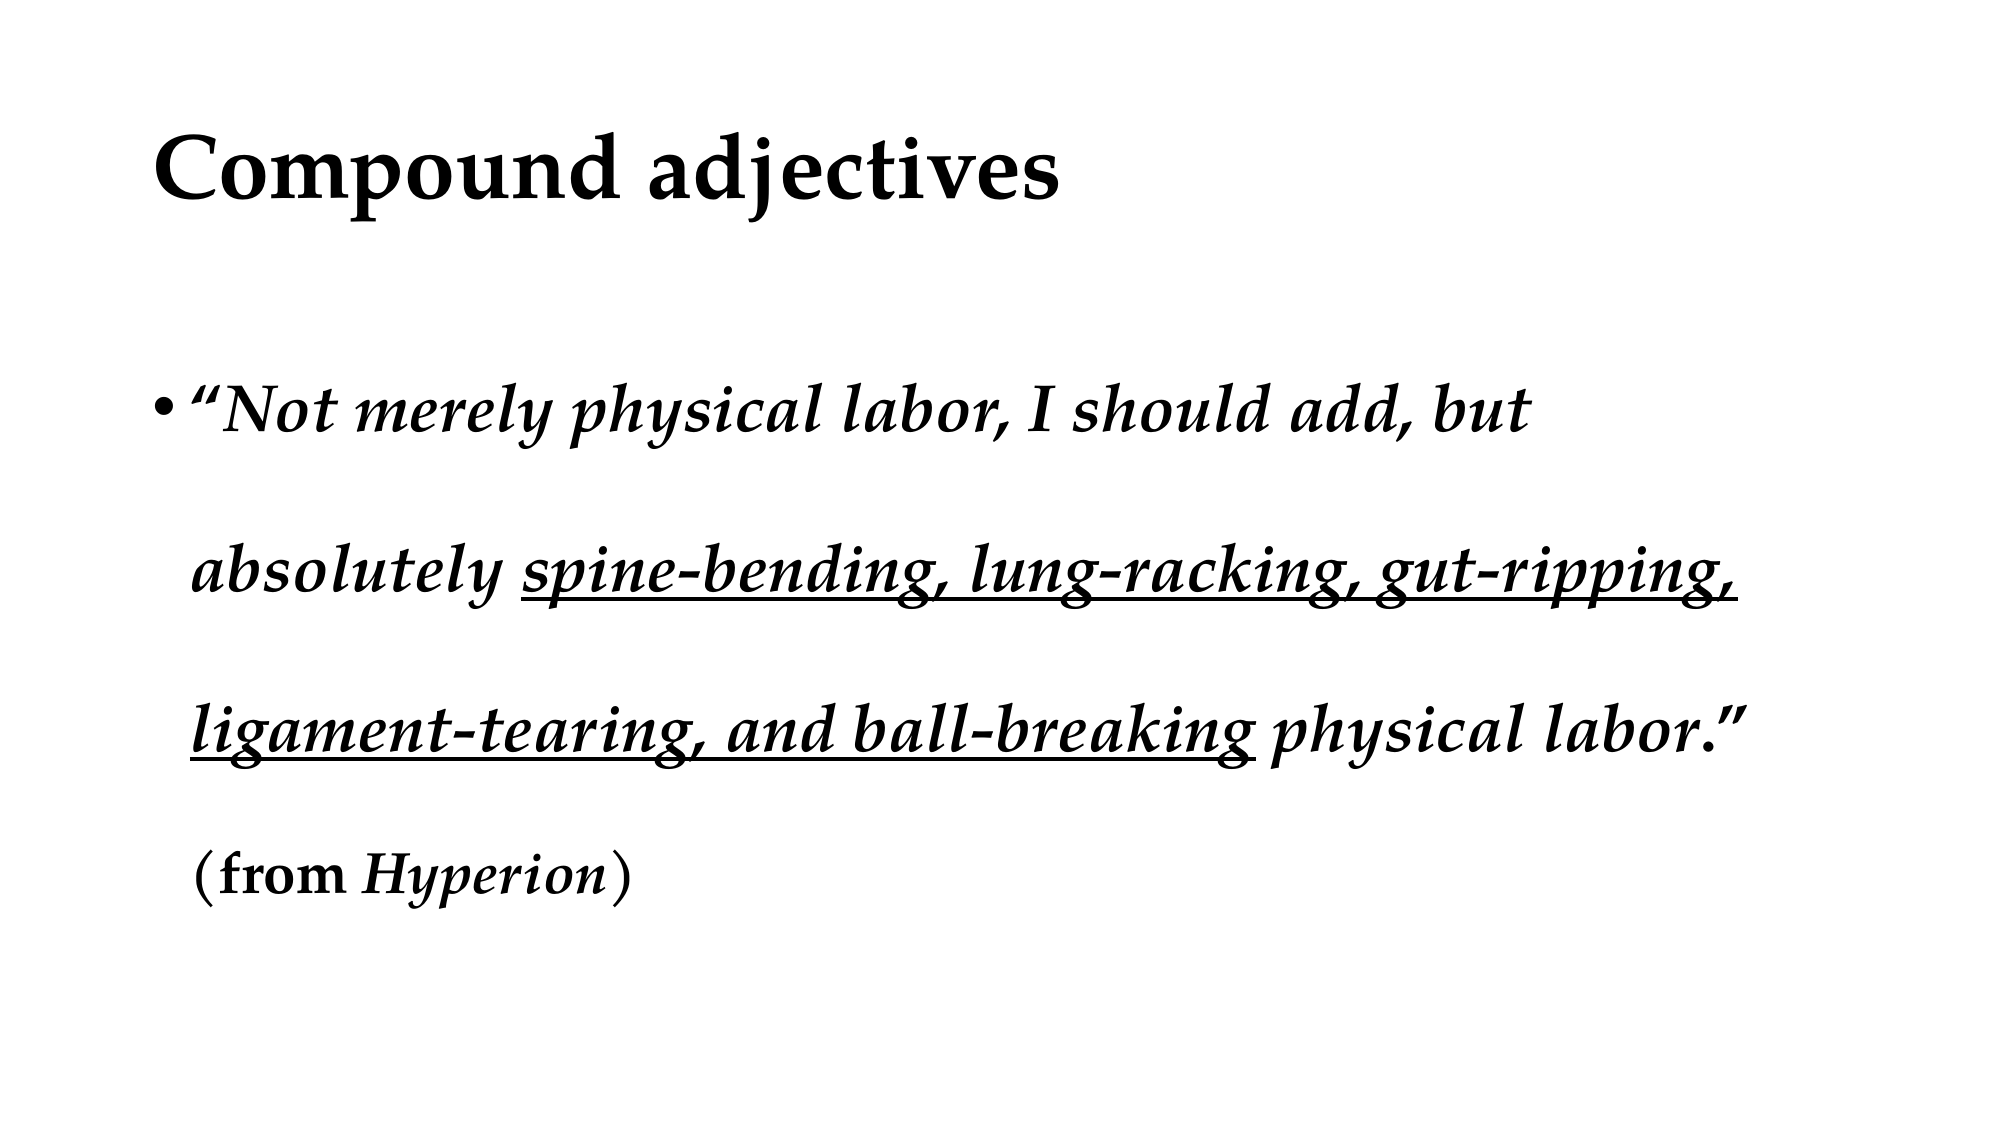

# Compound adjectives
“Not merely physical labor, I should add, but absolutely spine-bending, lung-racking, gut-ripping, ligament-tearing, and ball-breaking physical labor.” (from Hyperion)